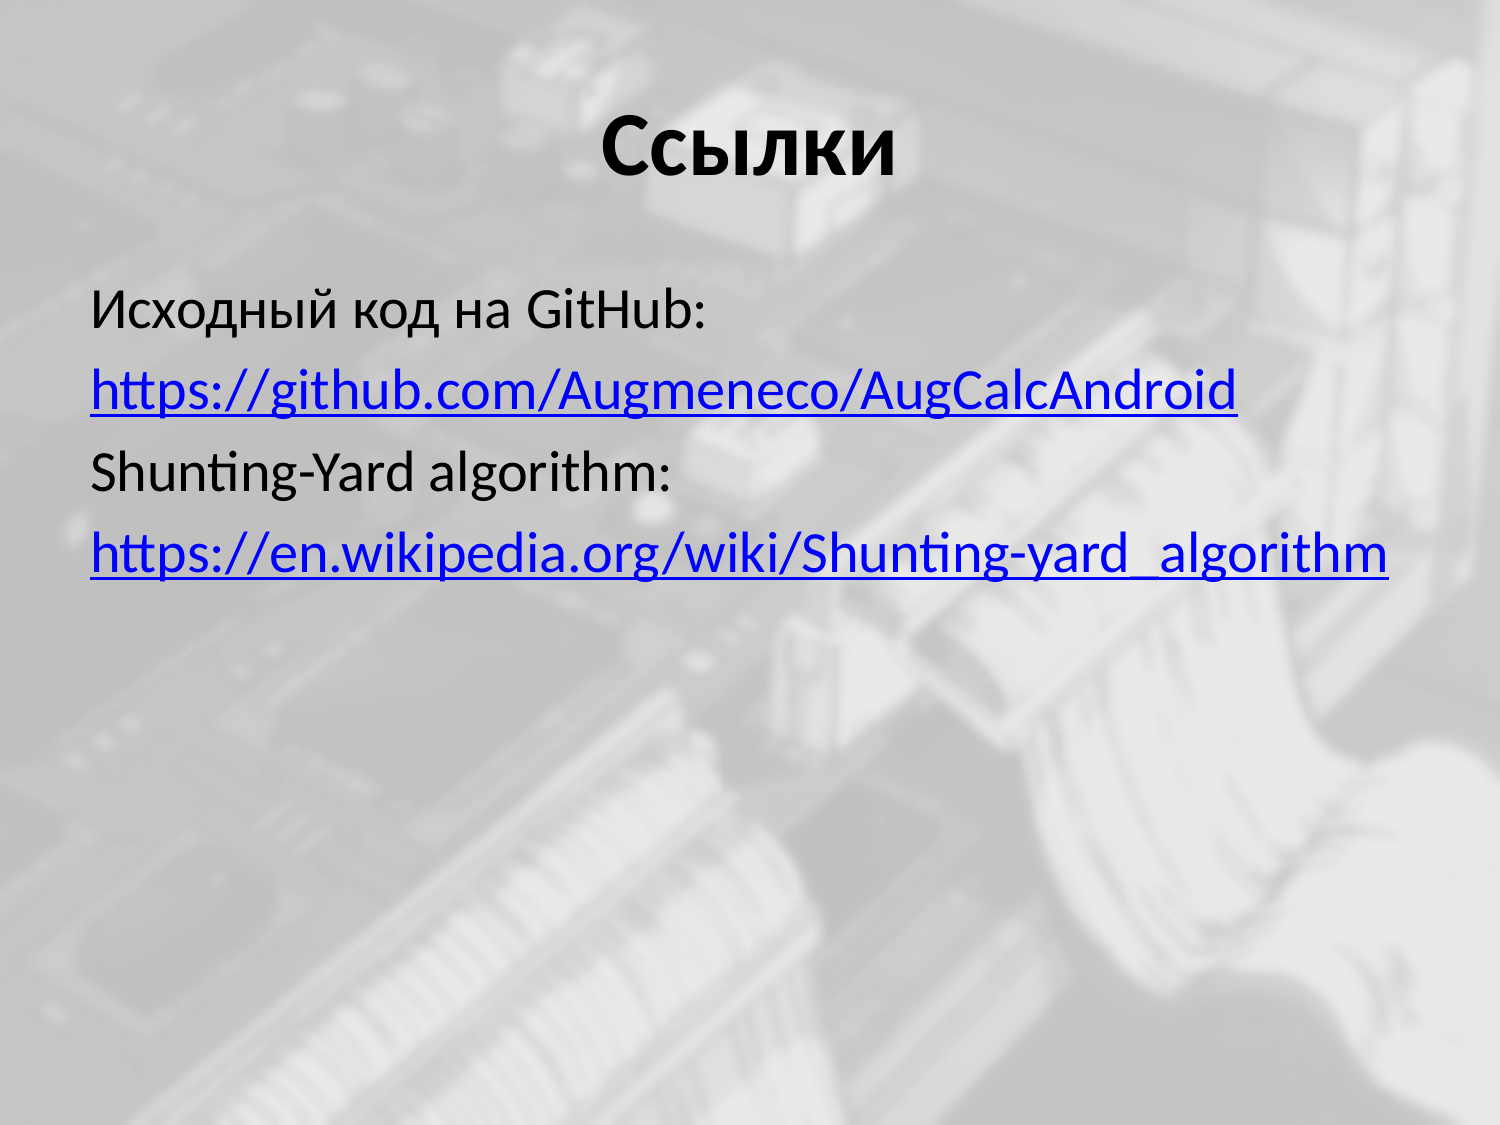

# Ссылки
Исходный код на GitHub:
https://github.com/Augmeneco/AugCalcAndroid
Shunting-Yard algorithm:
https://en.wikipedia.org/wiki/Shunting-yard_algorithm